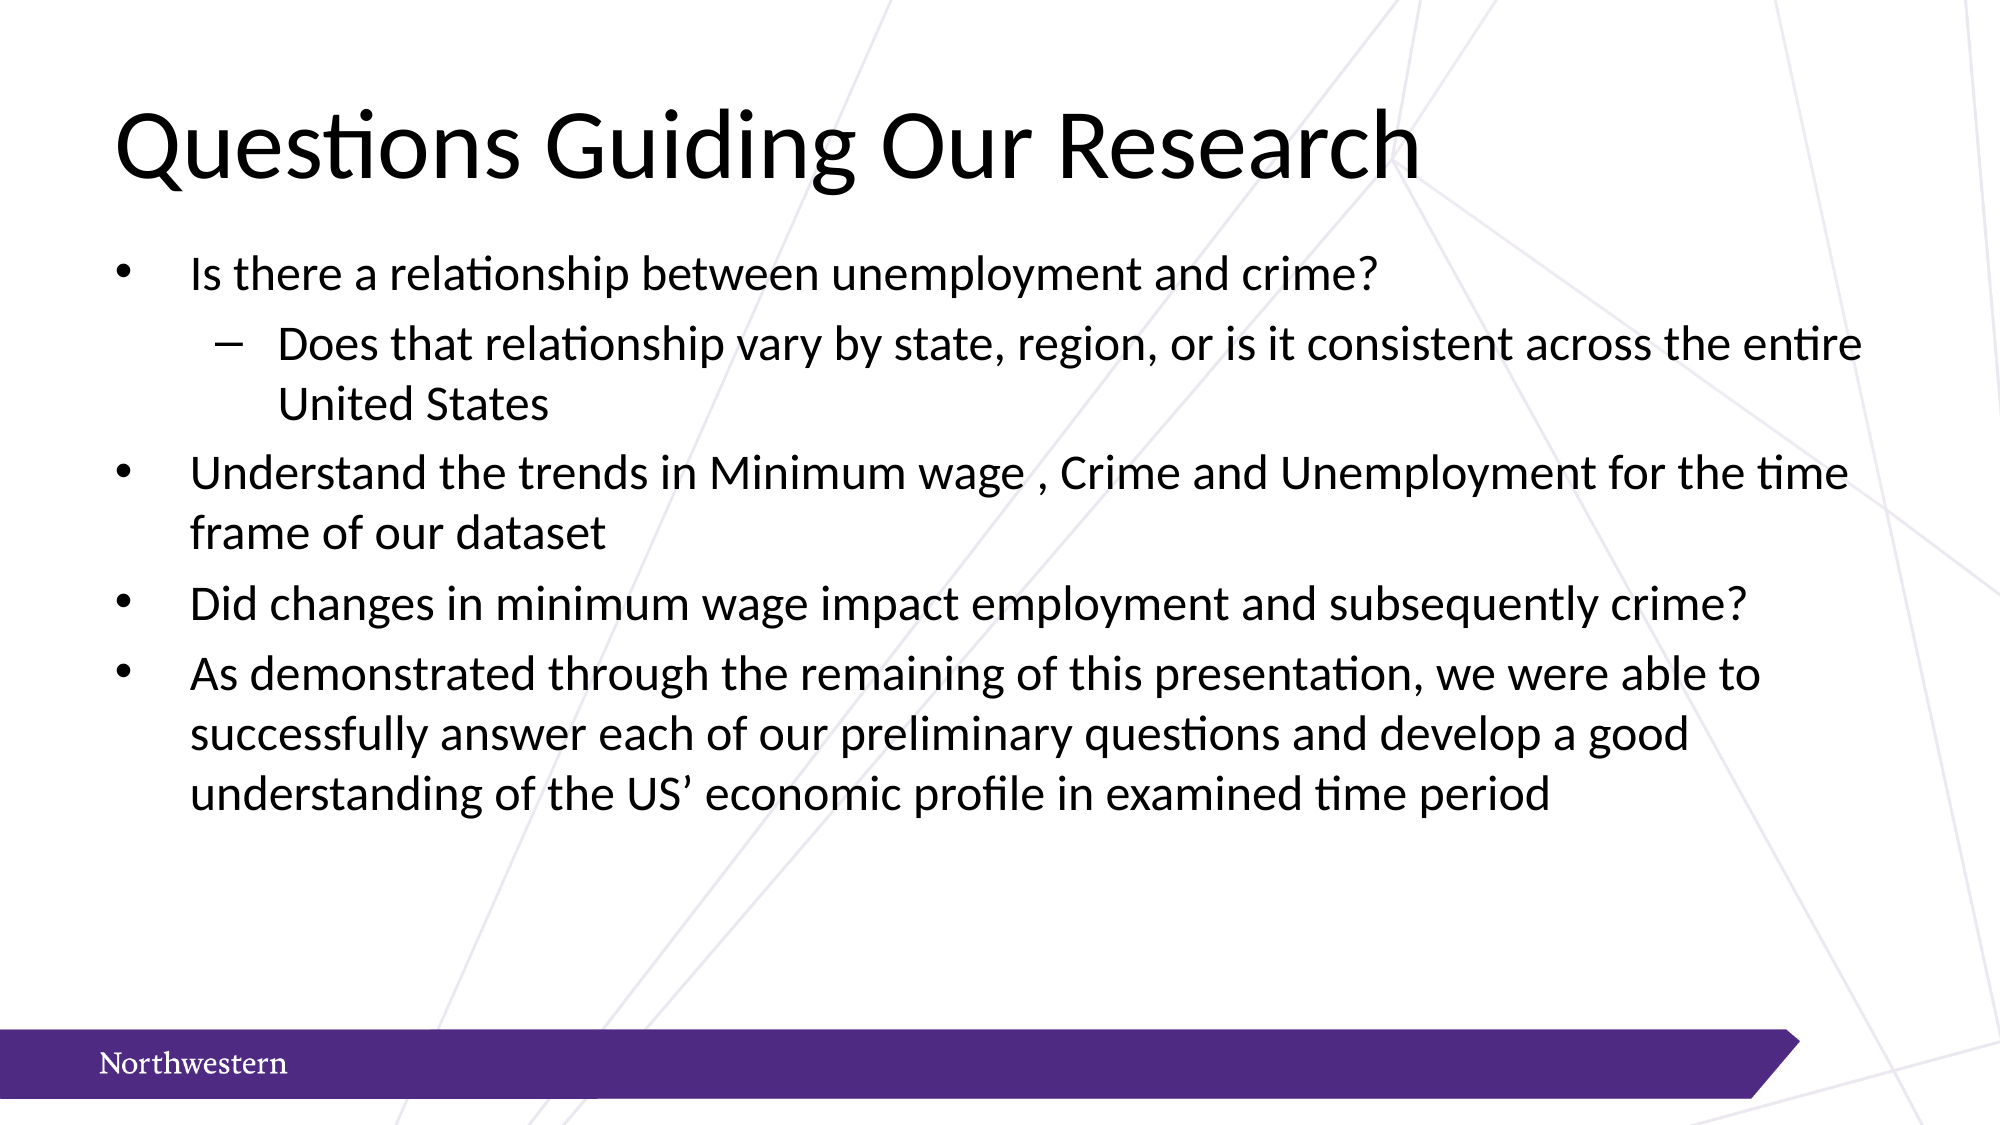

# Questions Guiding Our Research
Is there a relationship between unemployment and crime?
Does that relationship vary by state, region, or is it consistent across the entire United States
Understand the trends in Minimum wage , Crime and Unemployment for the time frame of our dataset
Did changes in minimum wage impact employment and subsequently crime?
As demonstrated through the remaining of this presentation, we were able to successfully answer each of our preliminary questions and develop a good understanding of the US’ economic profile in examined time period